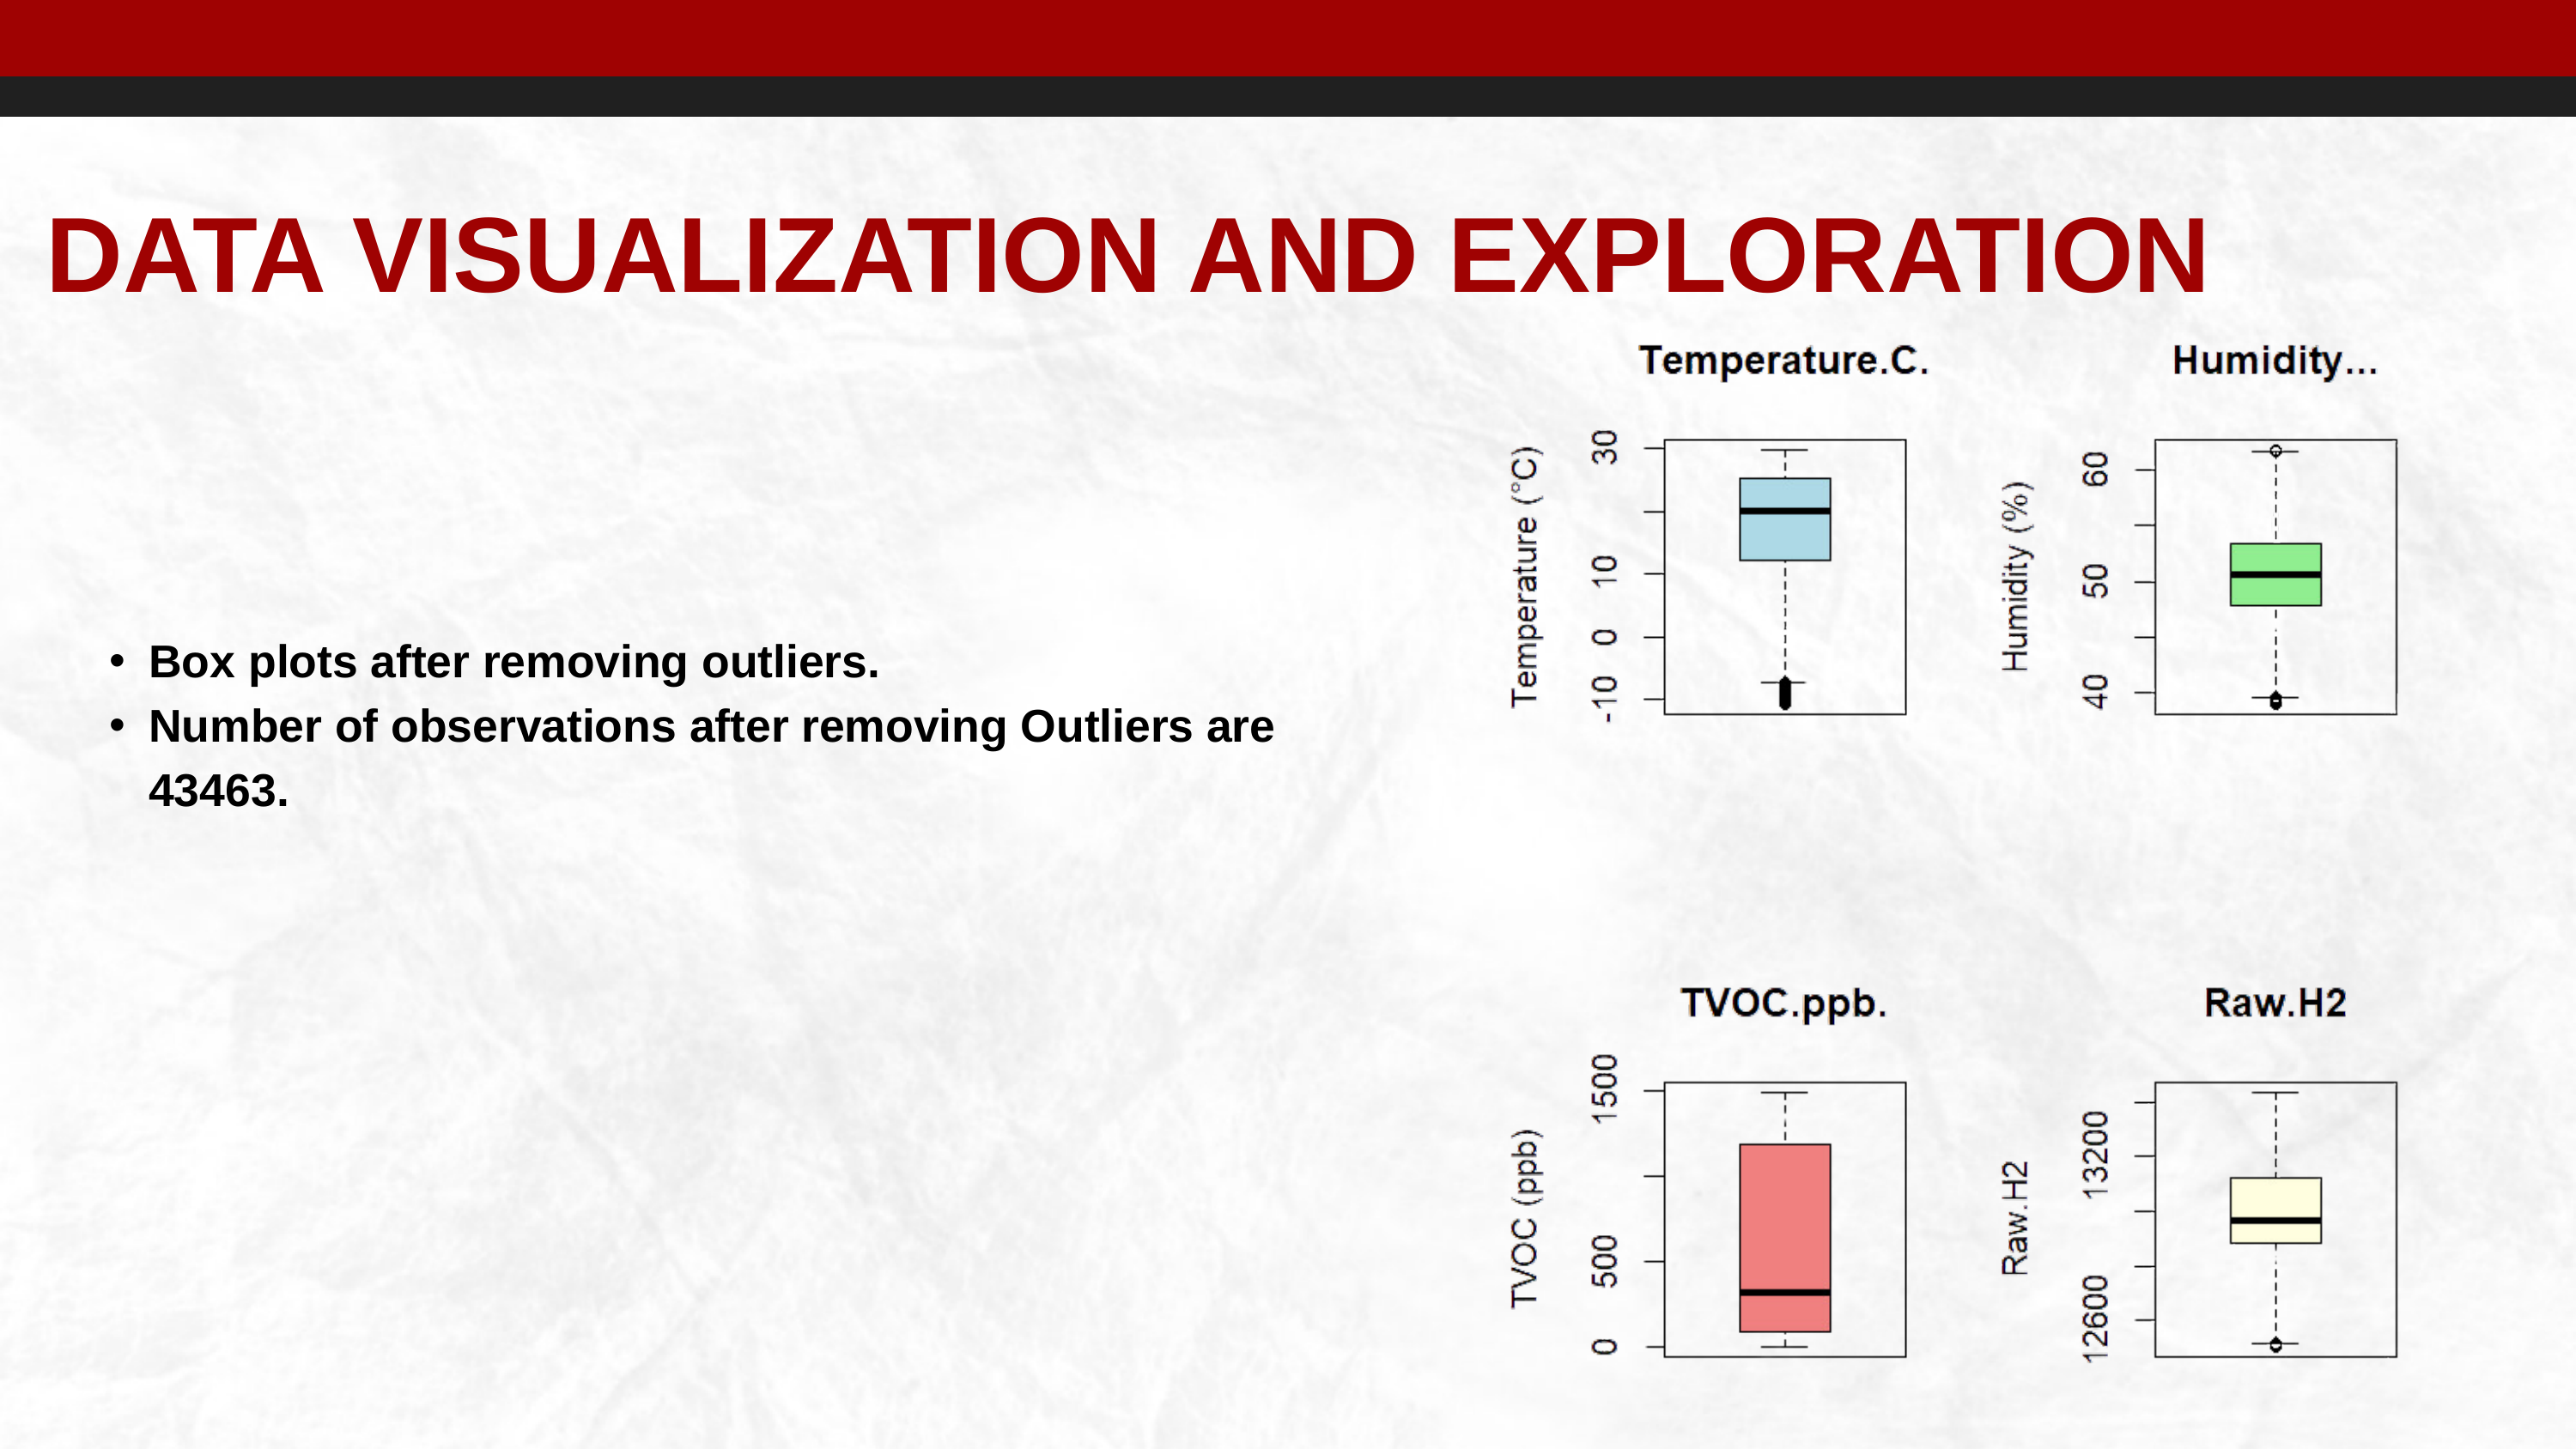

DATA VISUALIZATION AND EXPLORATION

Box plots after removing outliers.
Number of observations after removing Outliers are 43463.